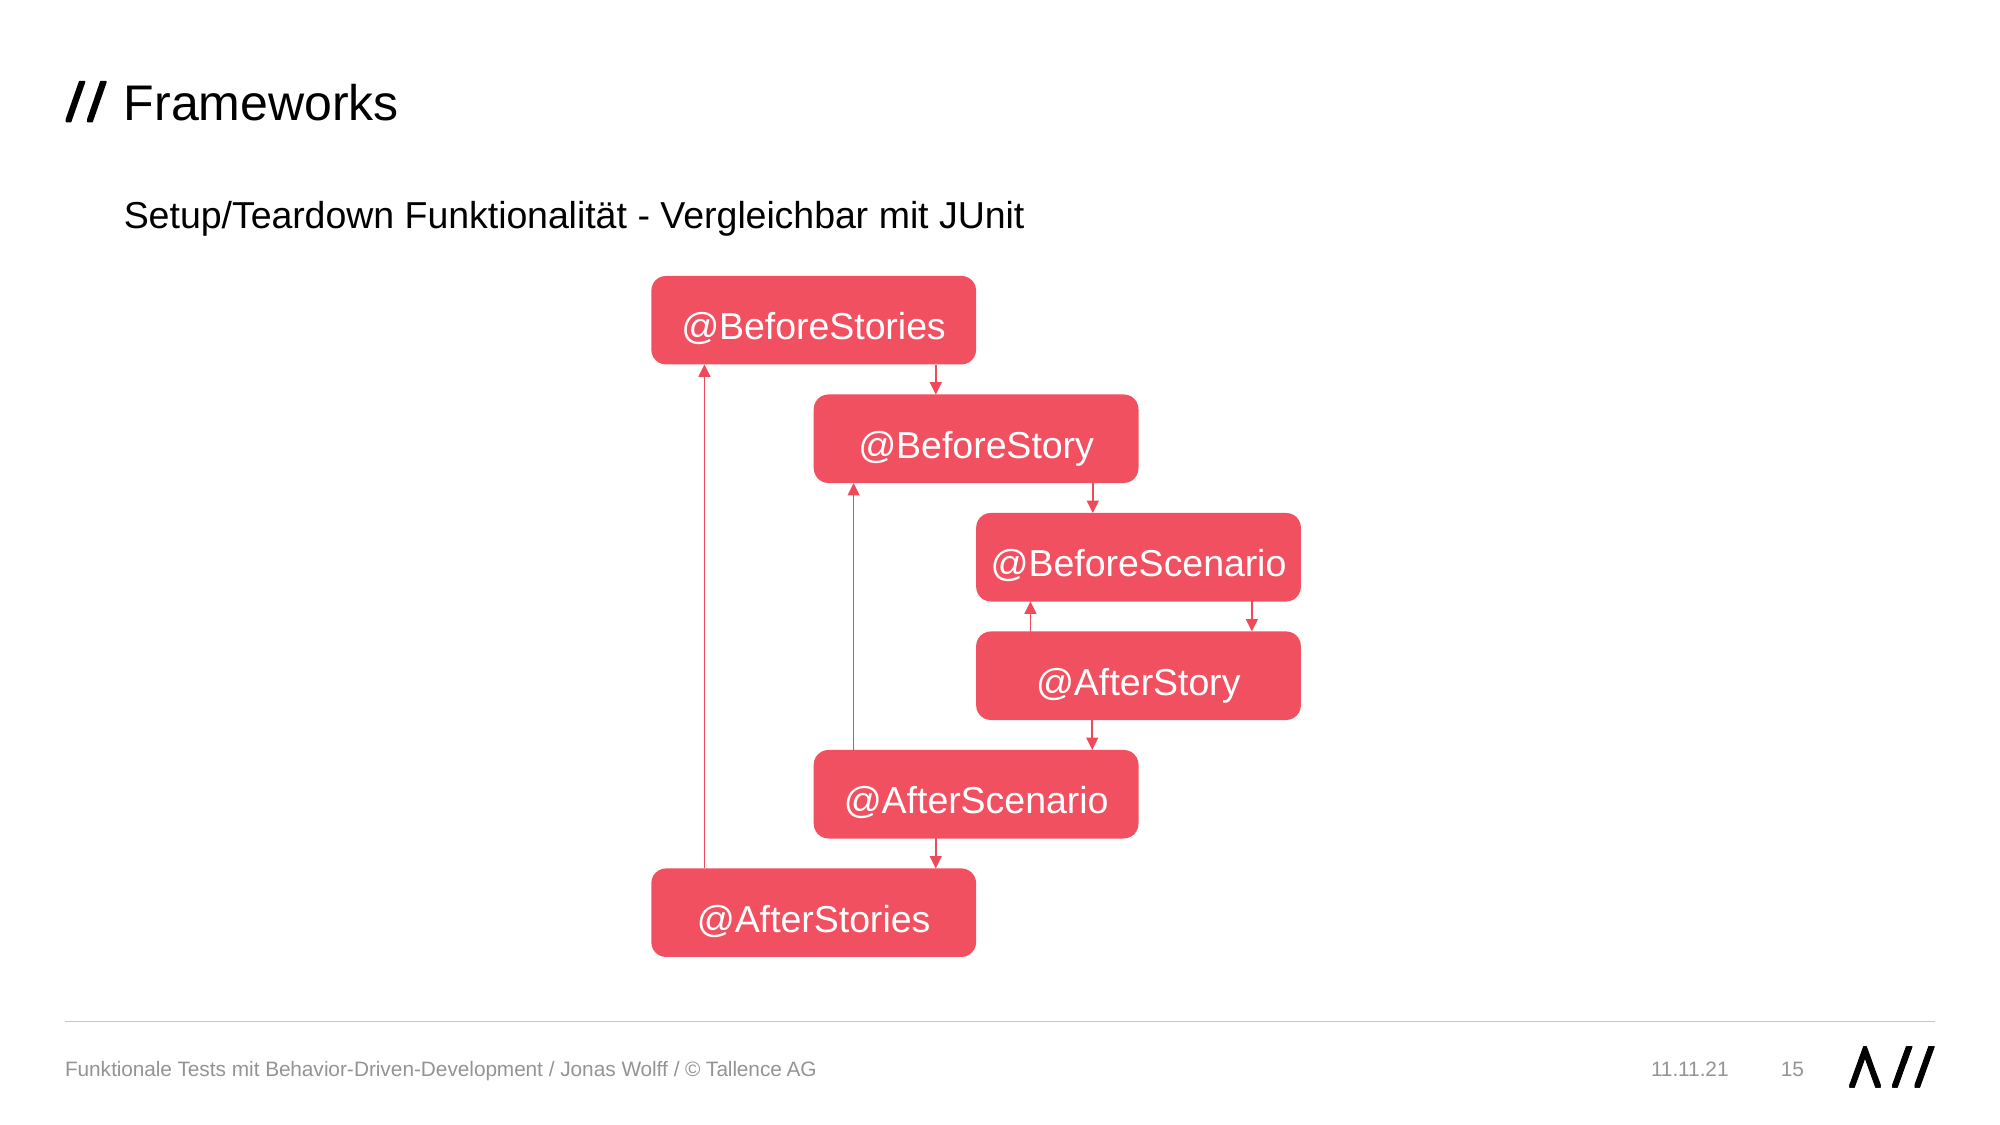

# Frameworks
Setup/Teardown Funktionalität - Vergleichbar mit JUnit

@BeforeStories
@BeforeStory
@BeforeScenario
@AfterStory
@AfterScenario
@AfterStories
Funktionale Tests mit Behavior-Driven-Development / Jonas Wolff / © Tallence AG
15
11.11.21